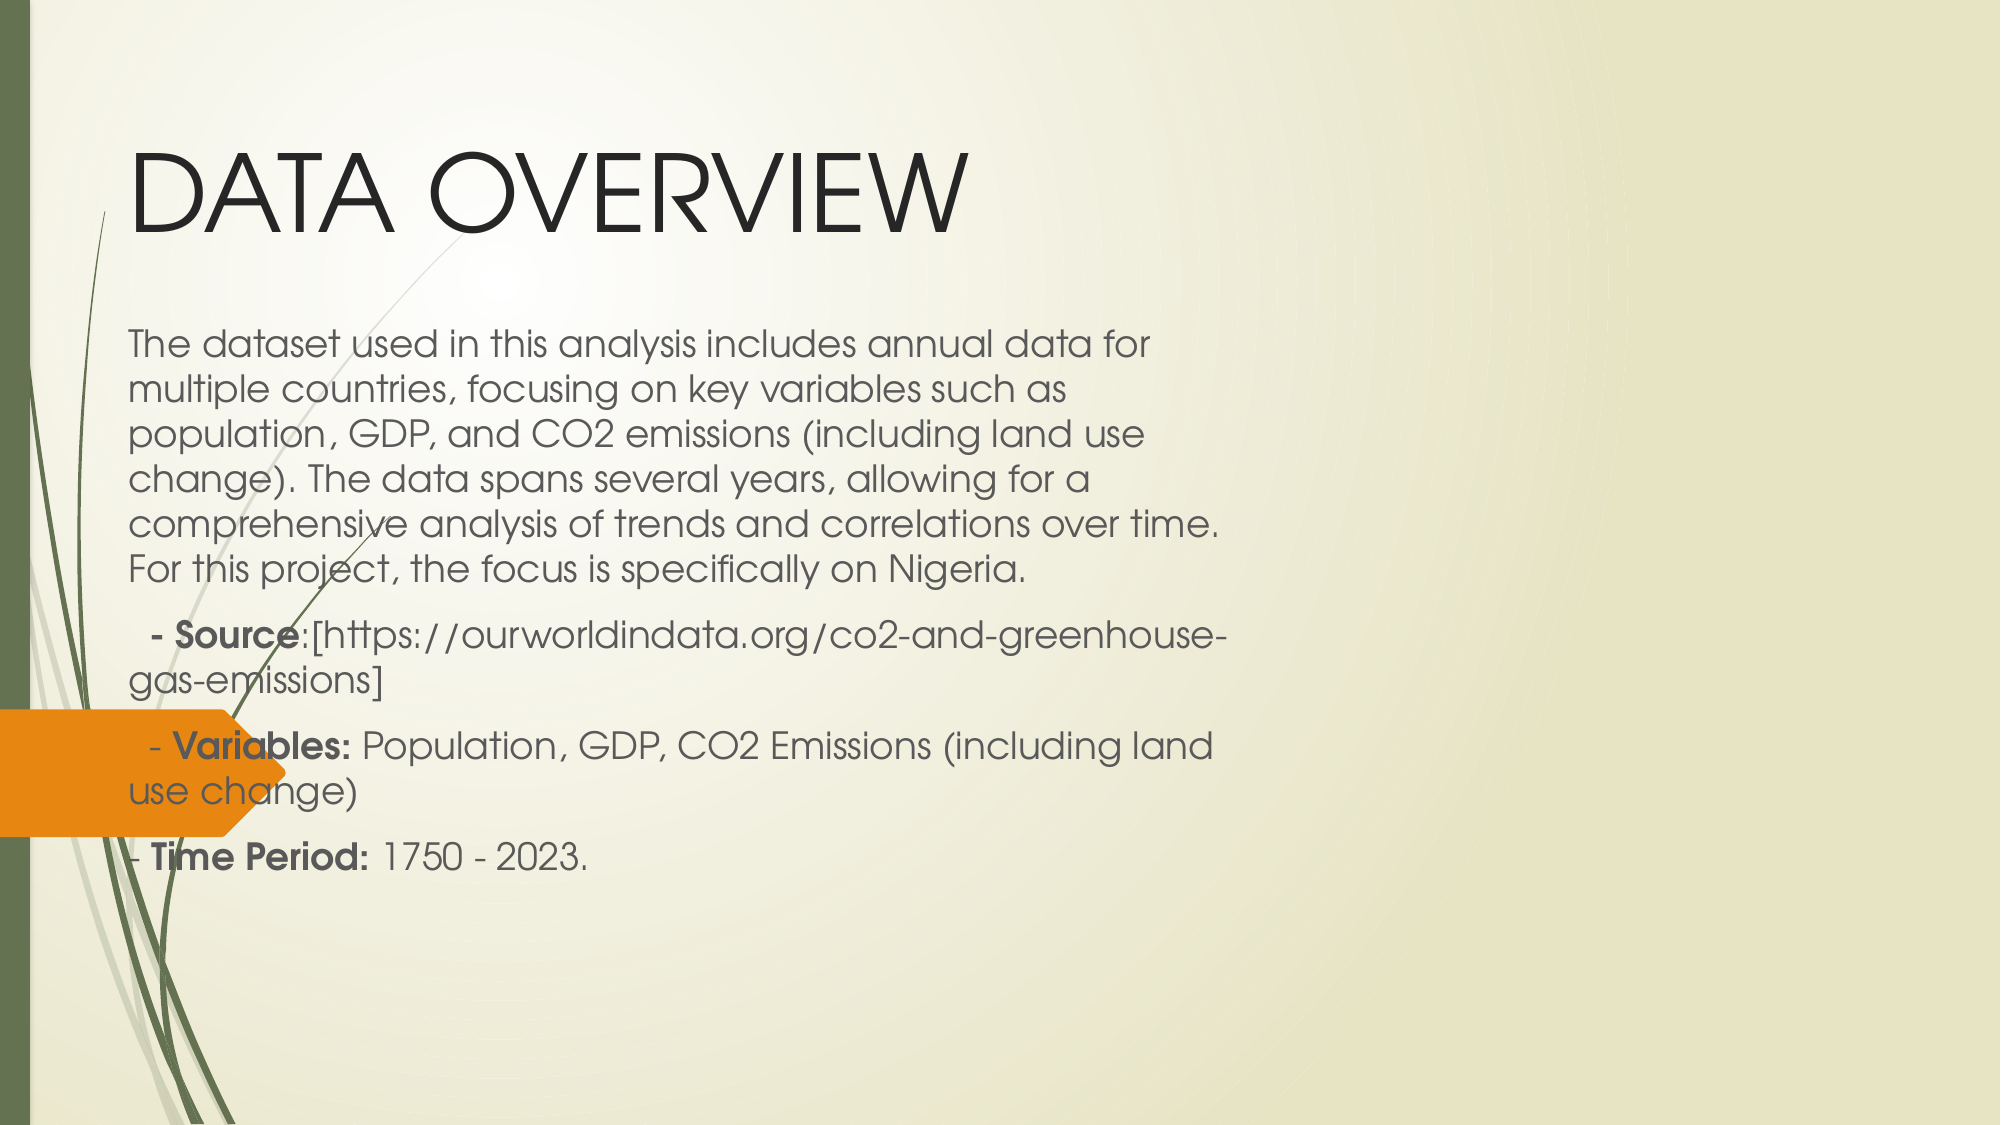

# DATA OVERVIEW
The dataset used in this analysis includes annual data for multiple countries, focusing on key variables such as population, GDP, and CO2 emissions (including land use change). The data spans several years, allowing for a comprehensive analysis of trends and correlations over time. For this project, the focus is specifically on Nigeria.
  - Source:[https://ourworldindata.org/co2-and-greenhouse-gas-emissions]
  - Variables: Population, GDP, CO2 Emissions (including land use change)
- Time Period: 1750 - 2023.